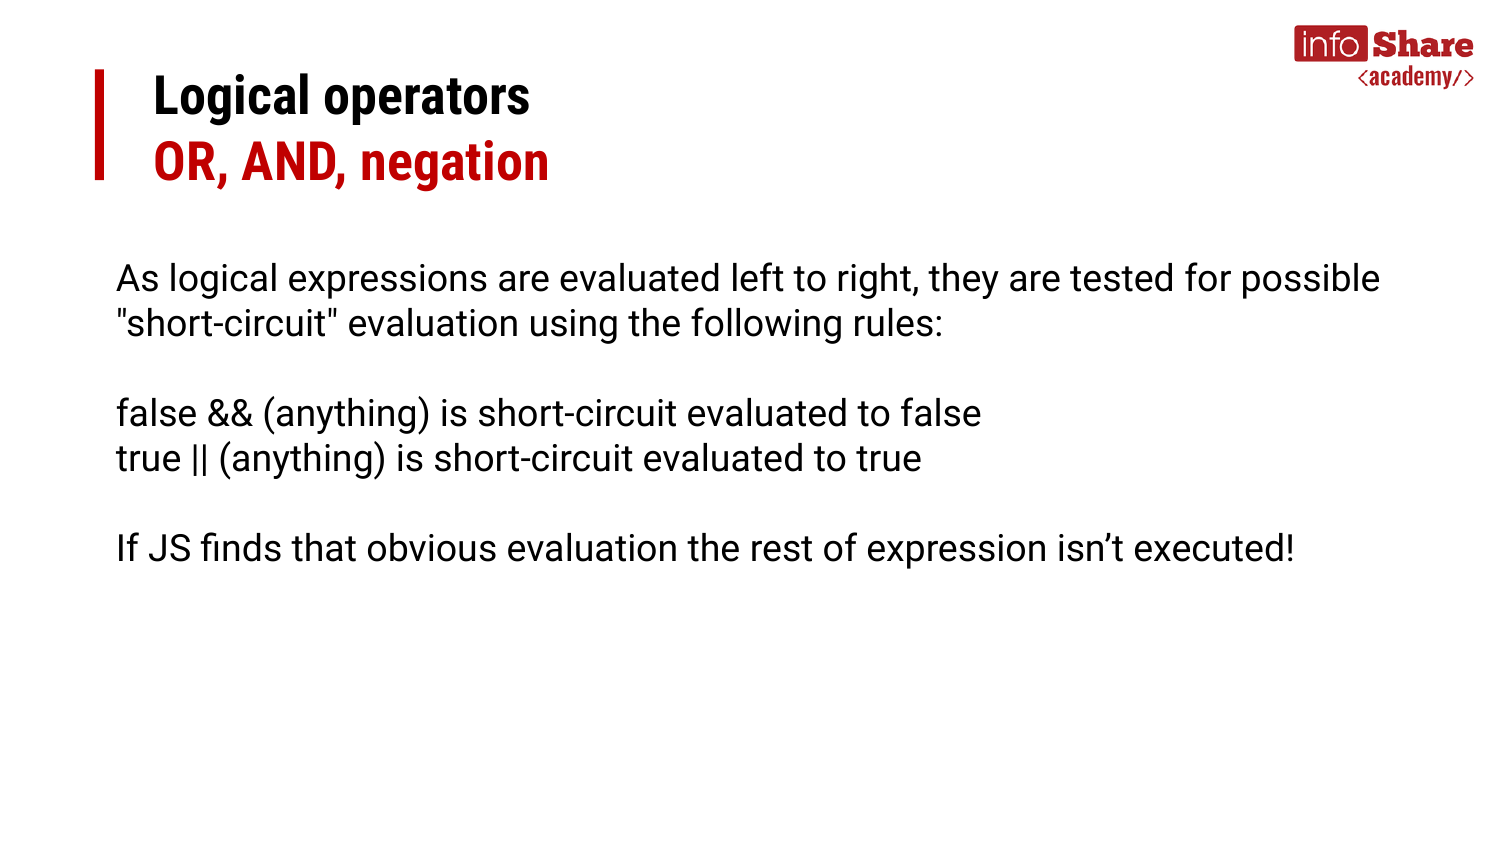

# Logical operators
OR, AND, negation
As logical expressions are evaluated left to right, they are tested for possible "short-circuit" evaluation using the following rules:

false && (anything) is short-circuit evaluated to false
true || (anything) is short-circuit evaluated to true

If JS finds that obvious evaluation the rest of expression isn’t executed!